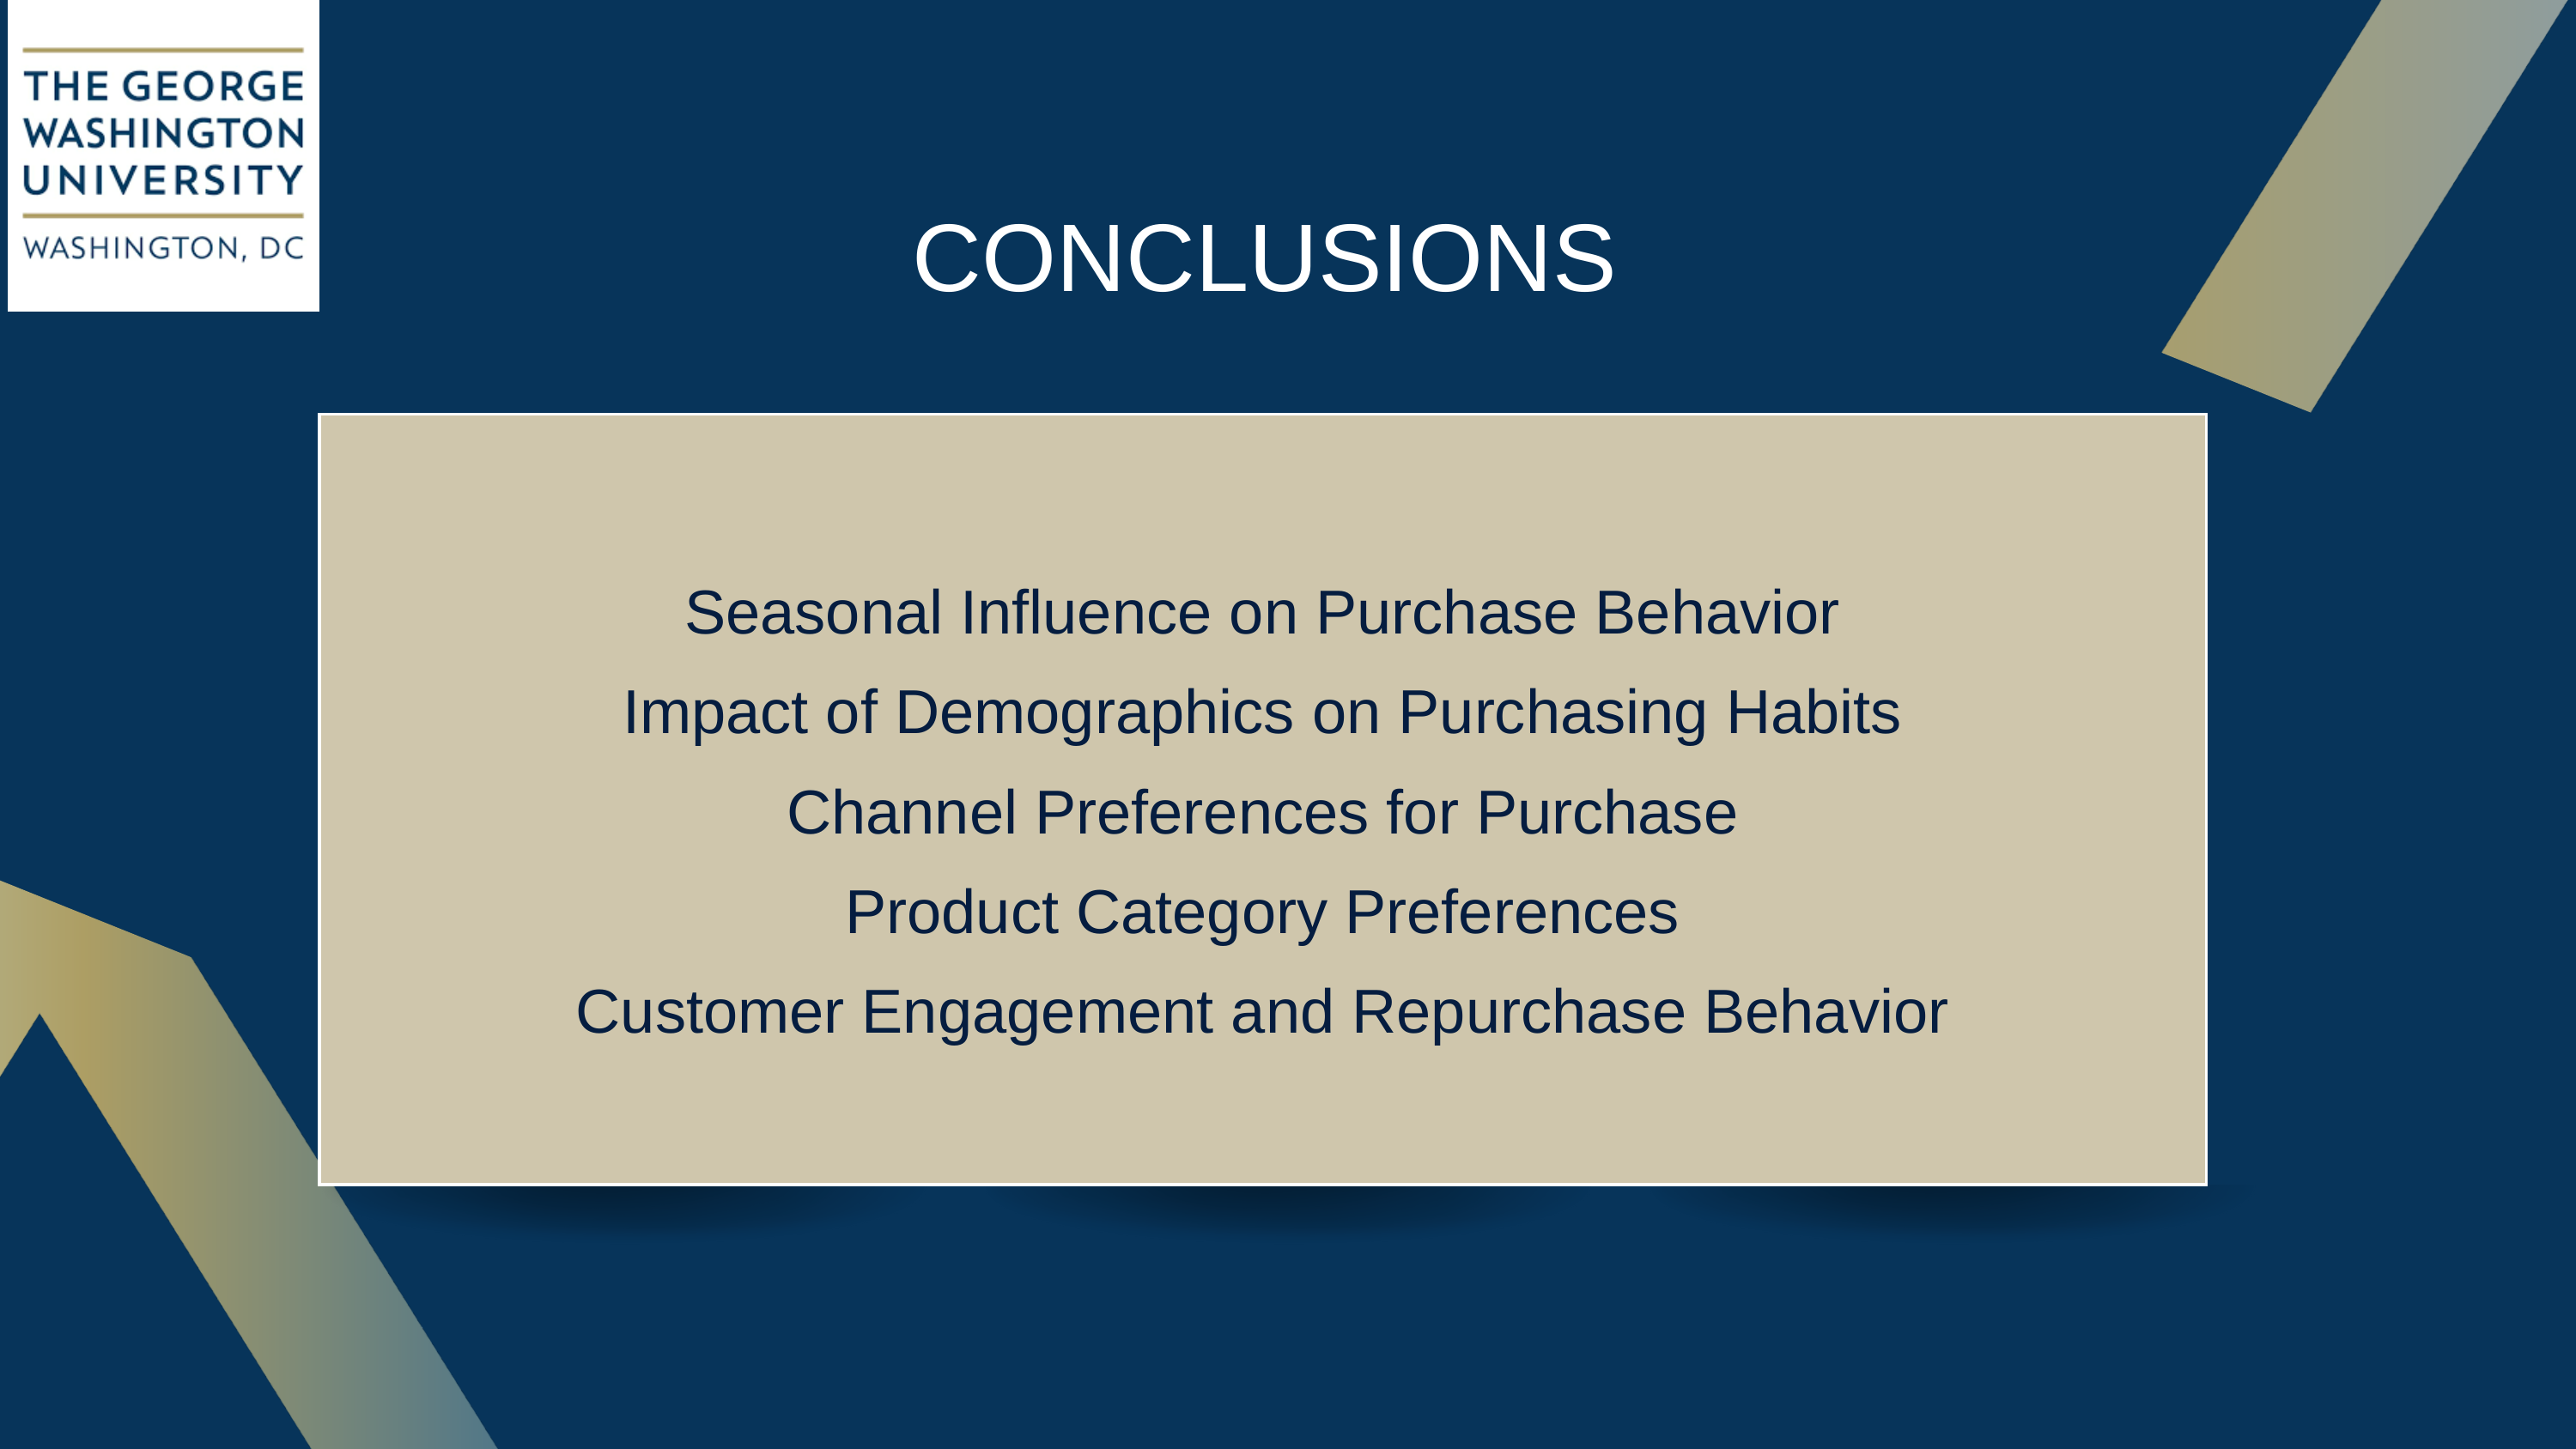

CONCLUSIONS

Seasonal Influence on Purchase Behavior
Impact of Demographics on Purchasing Habits
Channel Preferences for Purchase
Product Category Preferences
Customer Engagement and Repurchase Behavior